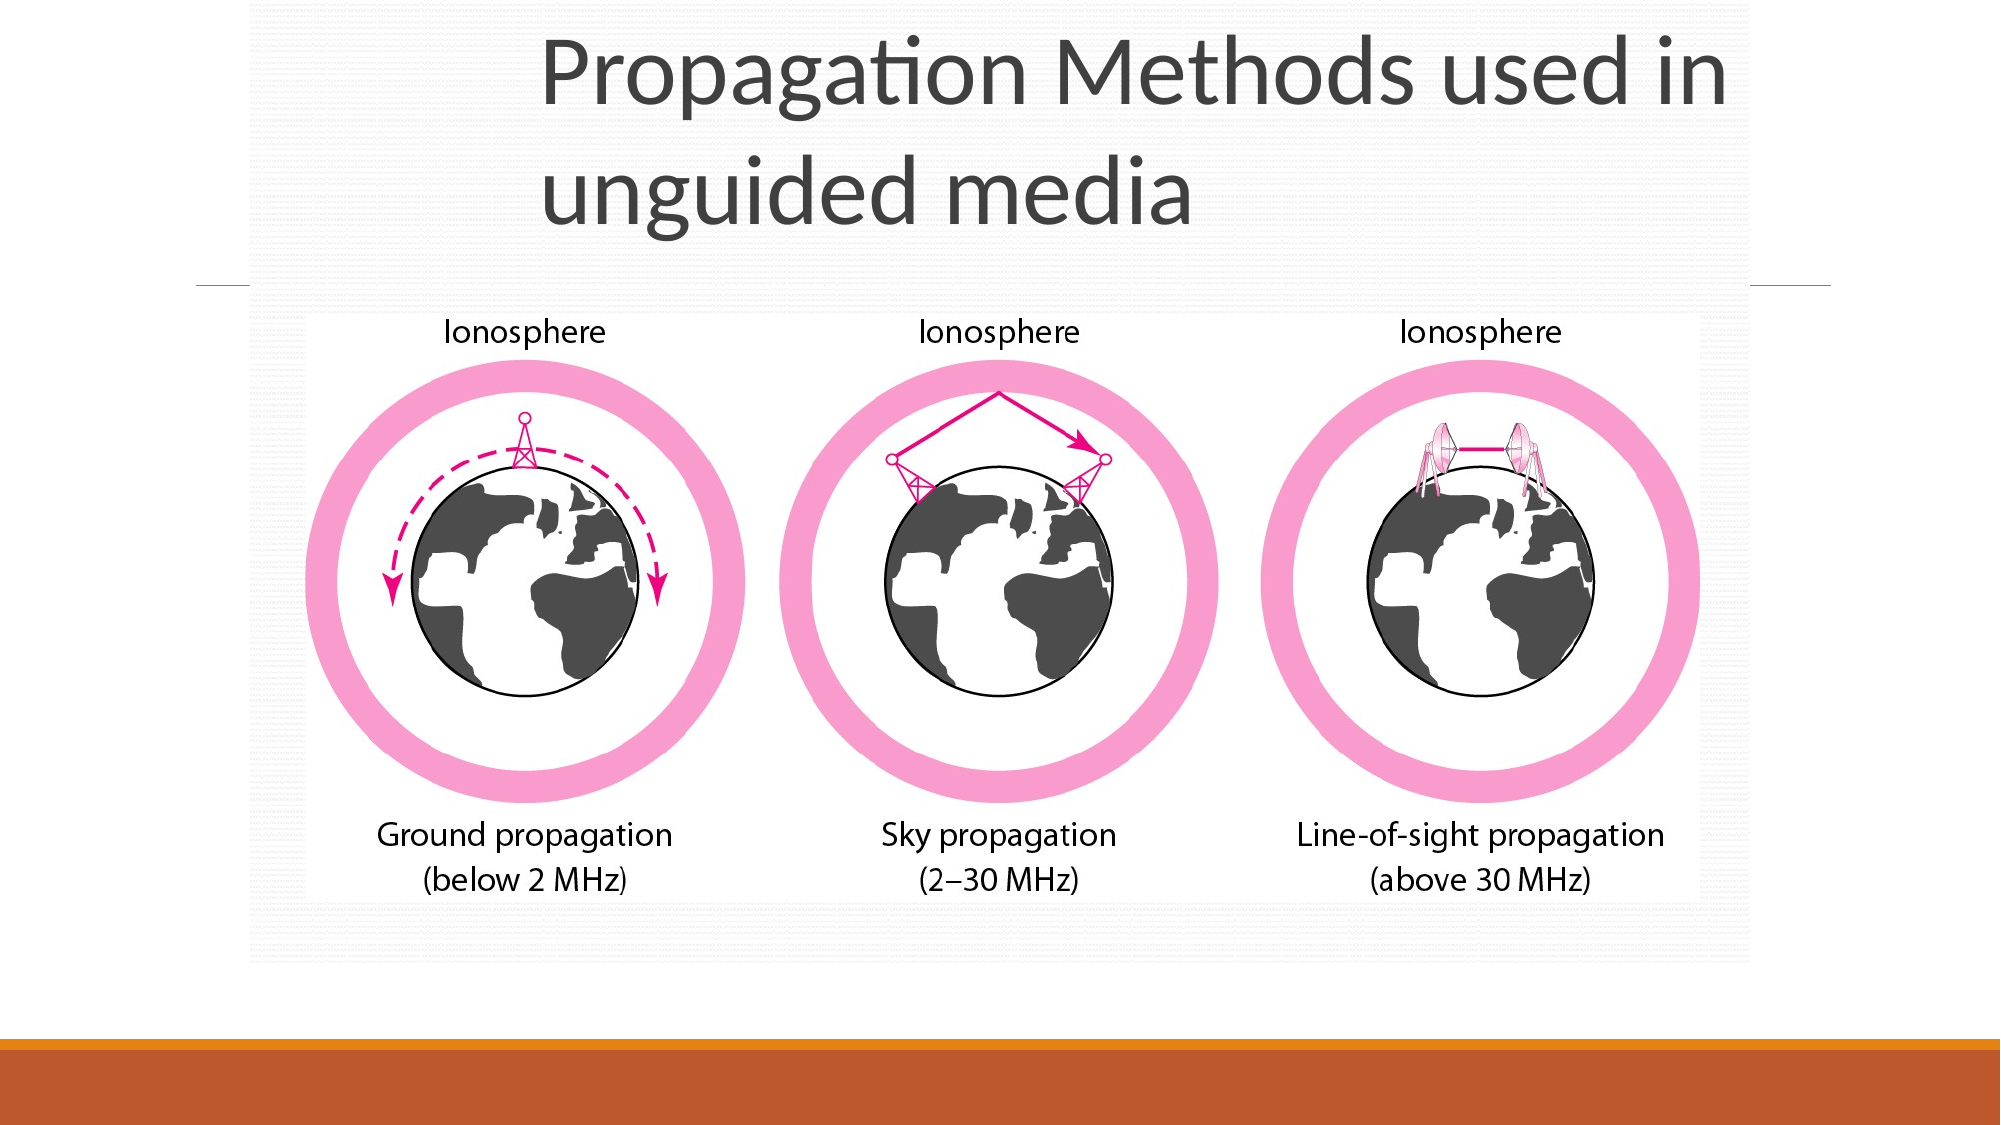

# Propagation Methods used in unguided media